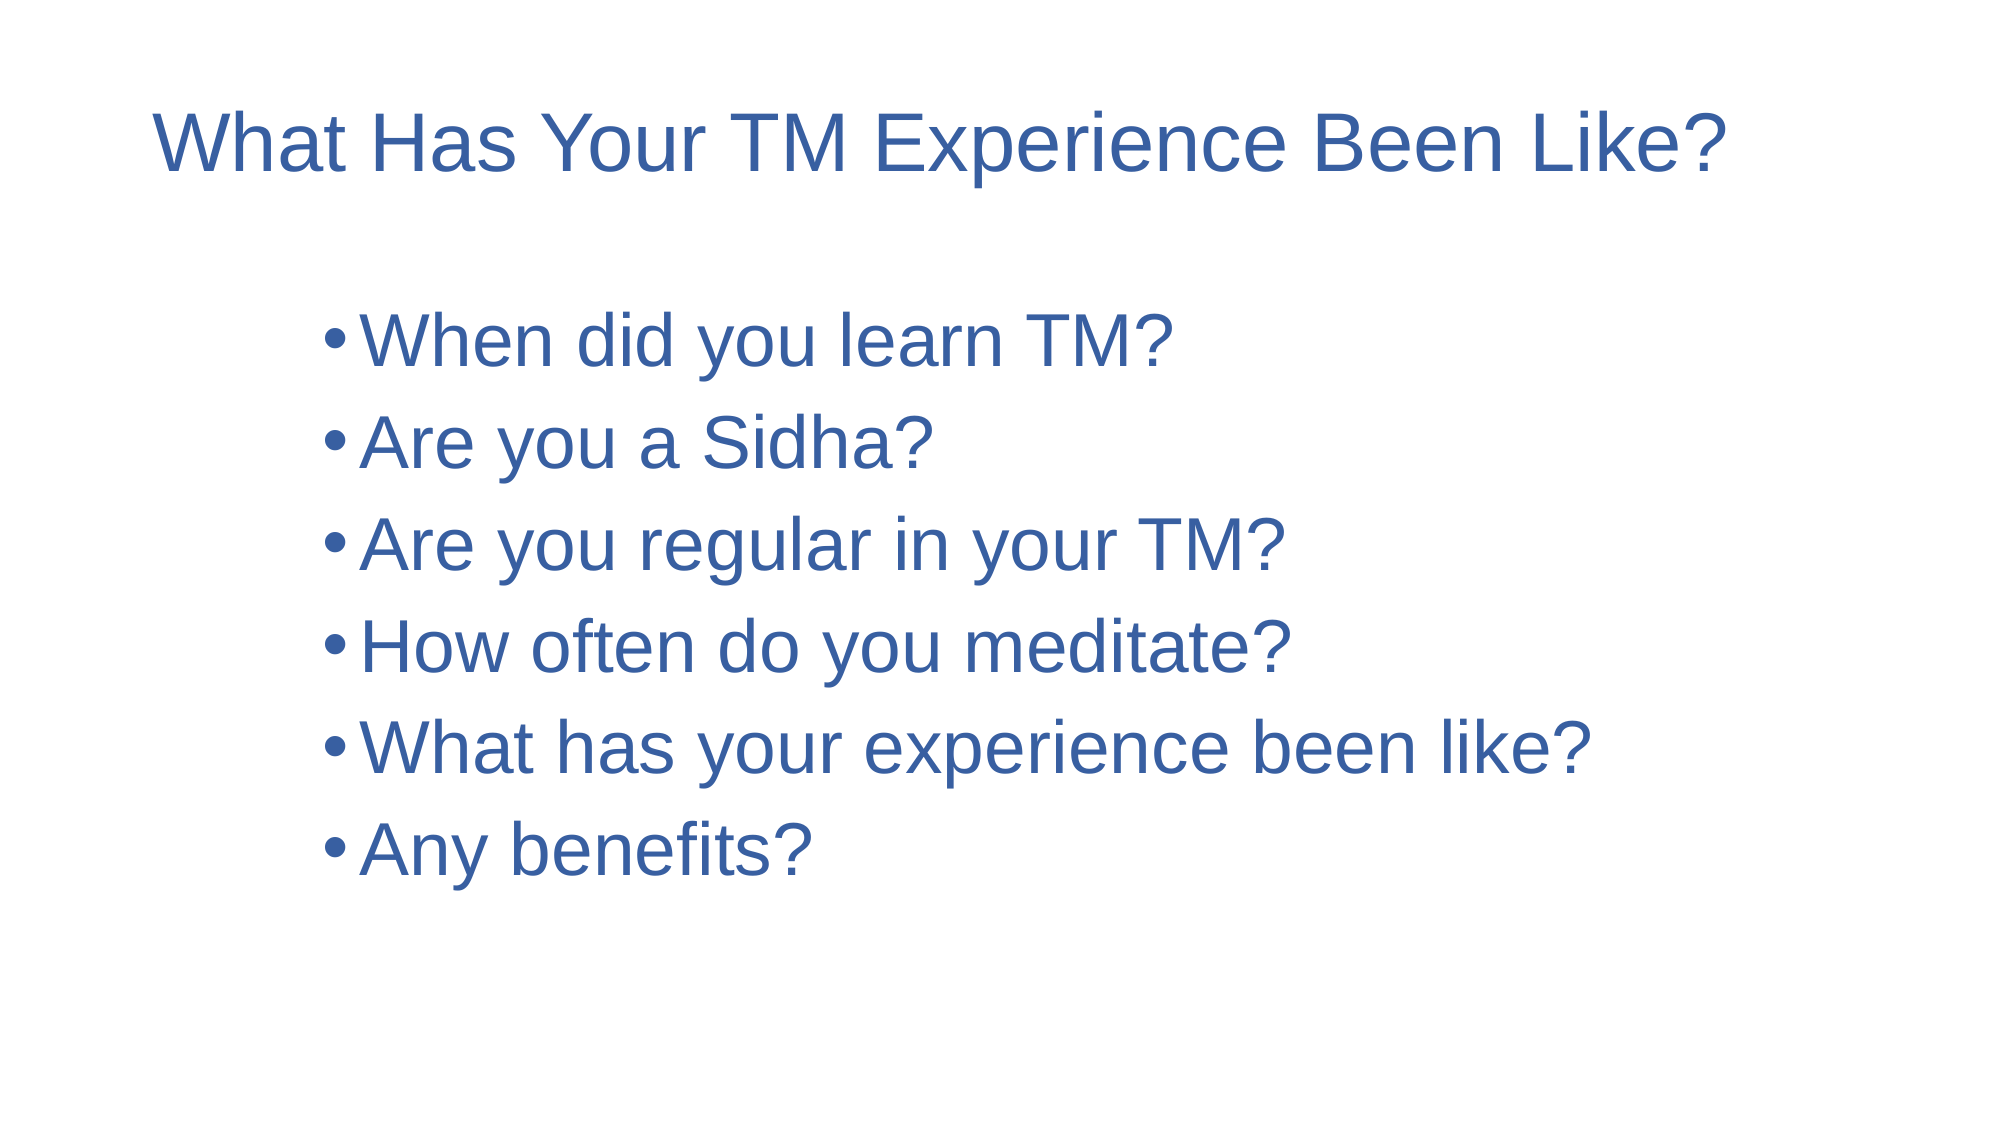

# What Has Your TM Experience Been Like?
When did you learn TM?
Are you a Sidha?
Are you regular in your TM?
How often do you meditate?
What has your experience been like?
Any benefits?